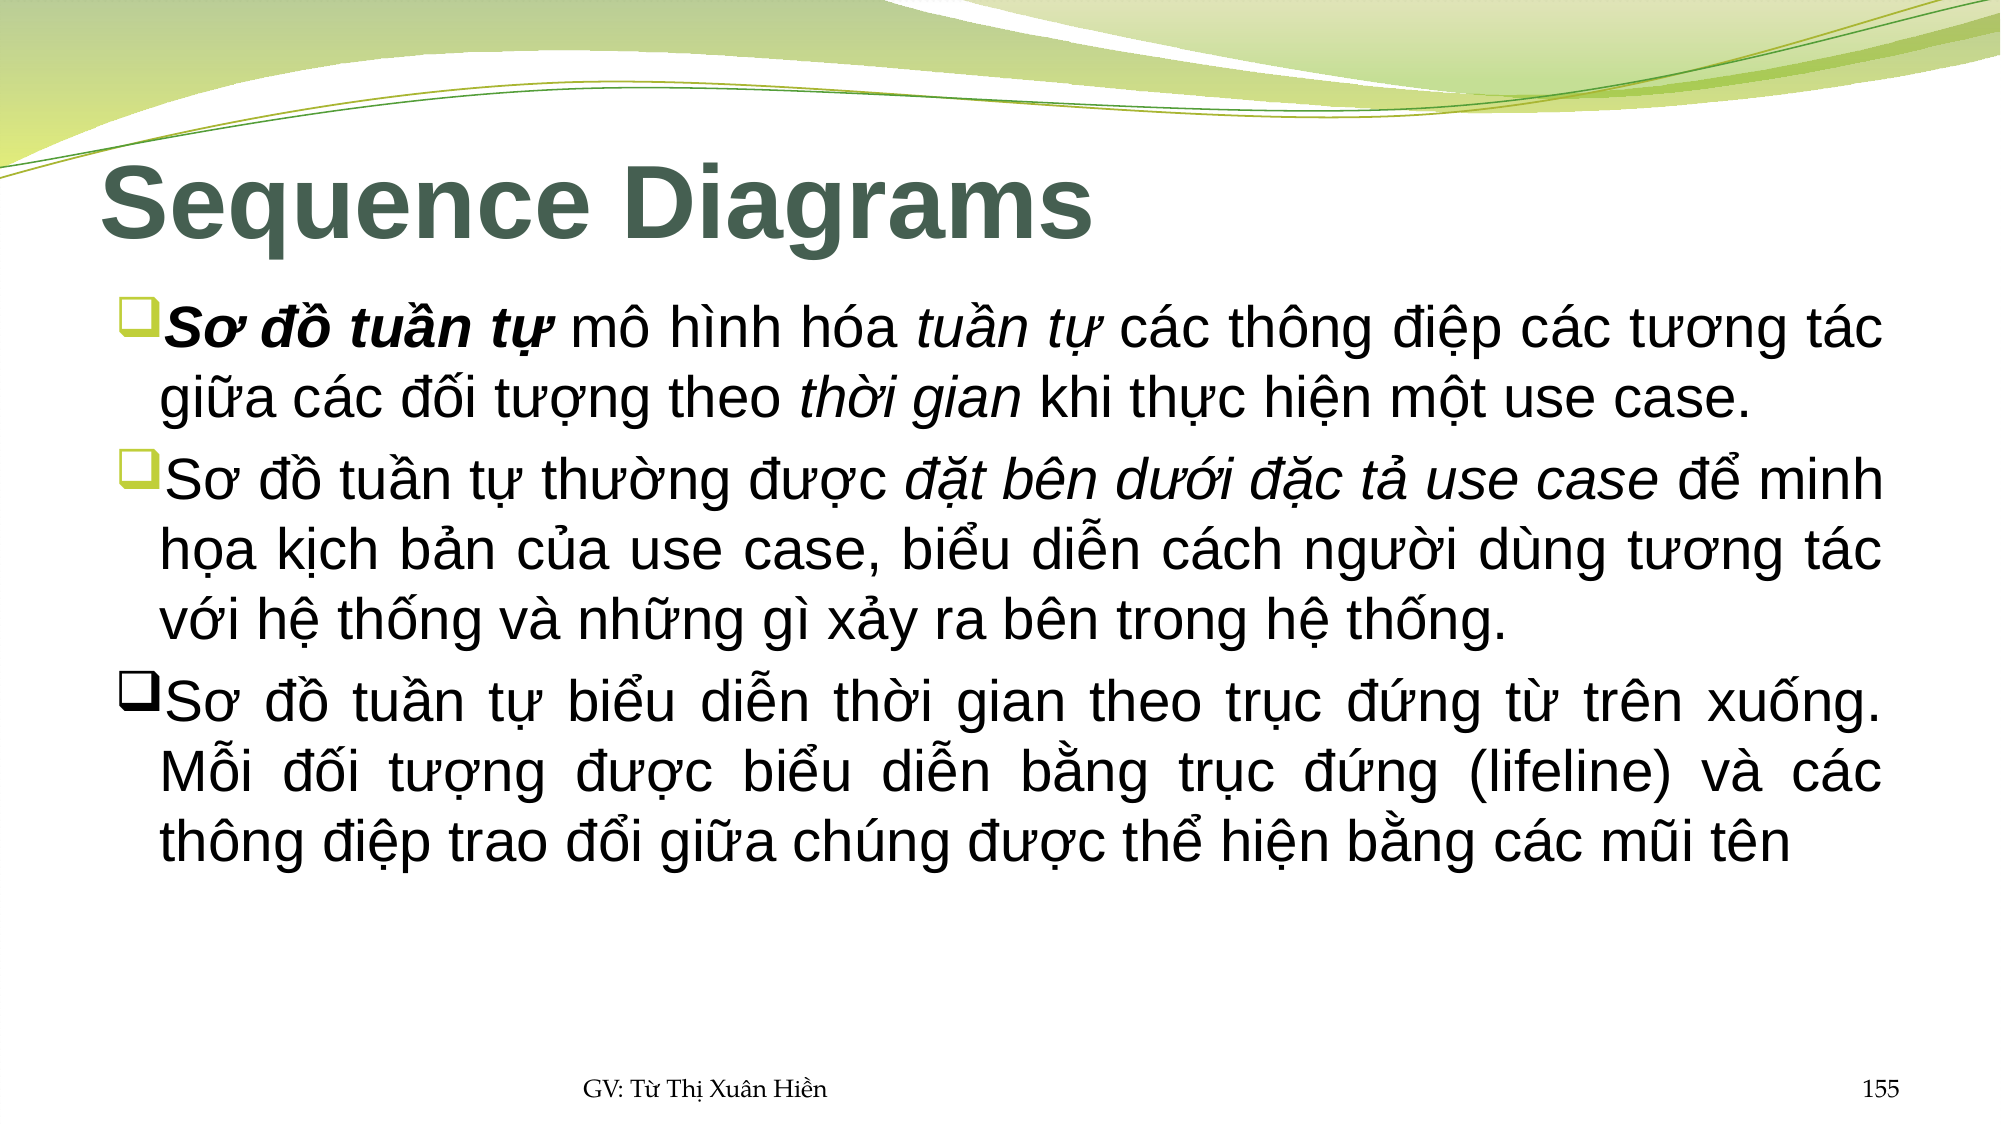

# Sequence Diagrams
Sơ đồ tuần tự mô hình hóa tuần tự các thông điệp các tương tác giữa các đối tượng theo thời gian khi thực hiện một use case.
Sơ đồ tuần tự thường được đặt bên dưới đặc tả use case để minh họa kịch bản của use case, biểu diễn cách người dùng tương tác với hệ thống và những gì xảy ra bên trong hệ thống.
Sơ đồ tuần tự biểu diễn thời gian theo trục đứng từ trên xuống. Mỗi đối tượng được biểu diễn bằng trục đứng (lifeline) và các thông điệp trao đổi giữa chúng được thể hiện bằng các mũi tên

GV: Từ Thị Xuân Hiền
155